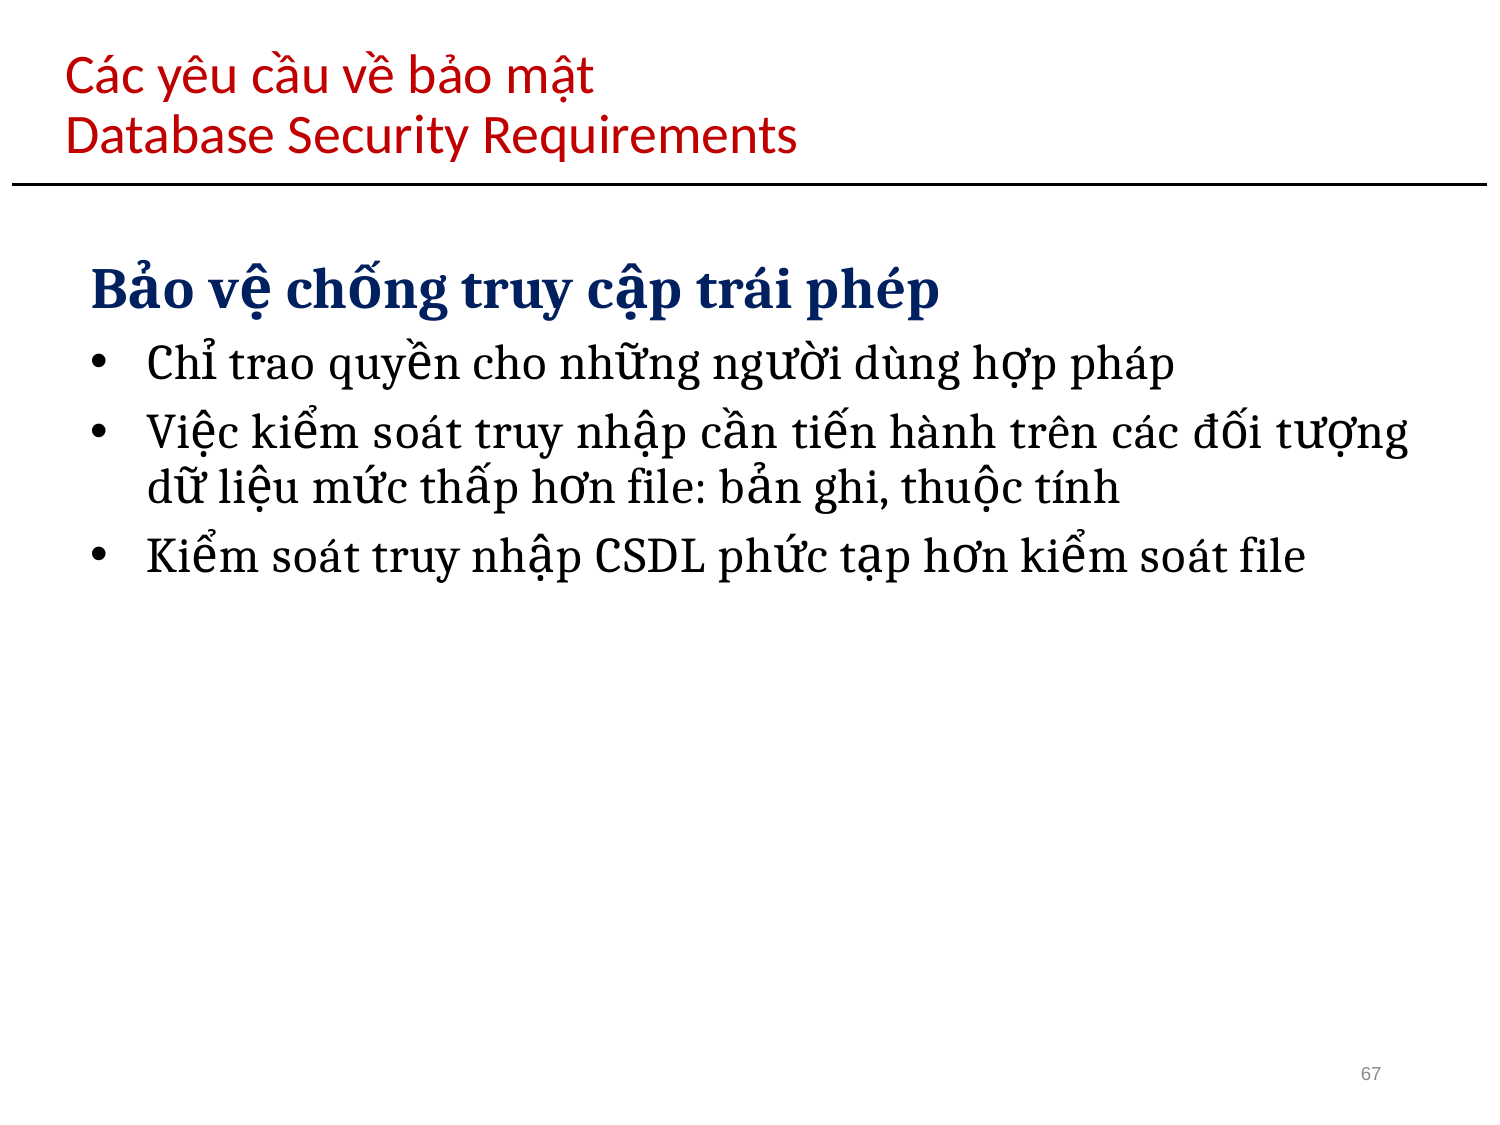

# Các yêu cầu về bảo mật Database Security Requirements
Bảo vệ chống truy cập trái phép
Chỉ trao quyền cho những người dùng hợp pháp
Việc kiểm soát truy nhập cần tiến hành trên các đối tượng dữ liệu mức thấp hơn file: bản ghi, thuộc tính
Kiểm soát truy nhập CSDL phức tạp hơn kiểm soát file
67